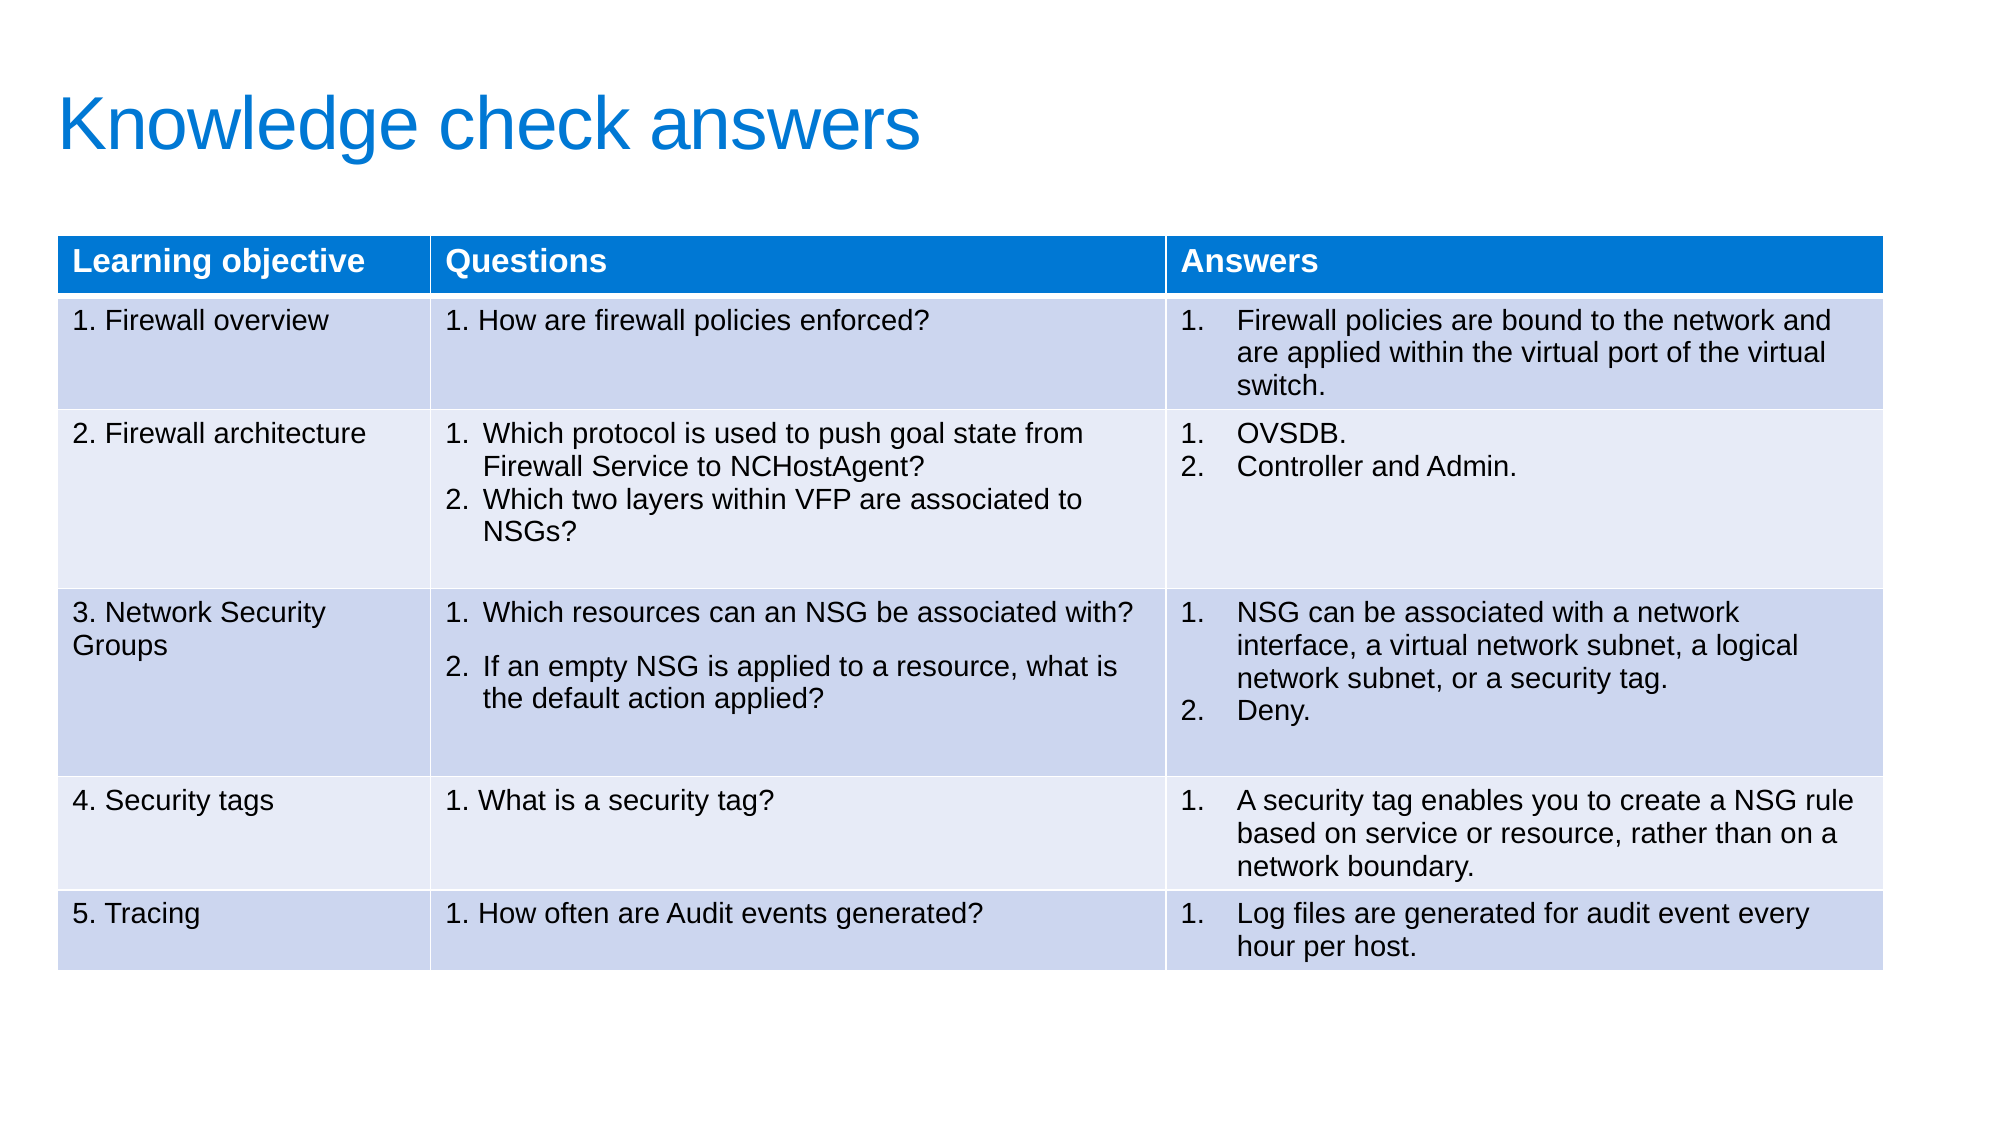

Knowledge check answers
| Learning objective | Questions | Answers |
| --- | --- | --- |
| 1. Firewall overview | 1. How are firewall policies enforced? | Firewall policies are bound to the network and are applied within the virtual port of the virtual switch. |
| 2. Firewall architecture | Which protocol is used to push goal state from Firewall Service to NCHostAgent? Which two layers within VFP are associated to NSGs? | OVSDB. Controller and Admin. |
| 3. Network Security Groups | Which resources can an NSG be associated with? If an empty NSG is applied to a resource, what is the default action applied? | NSG can be associated with a network interface, a virtual network subnet, a logical network subnet, or a security tag. Deny. |
| 4. Security tags | 1. What is a security tag? | A security tag enables you to create a NSG rule based on service or resource, rather than on a network boundary. |
| 5. Tracing | 1. How often are Audit events generated? | Log files are generated for audit event every hour per host. |